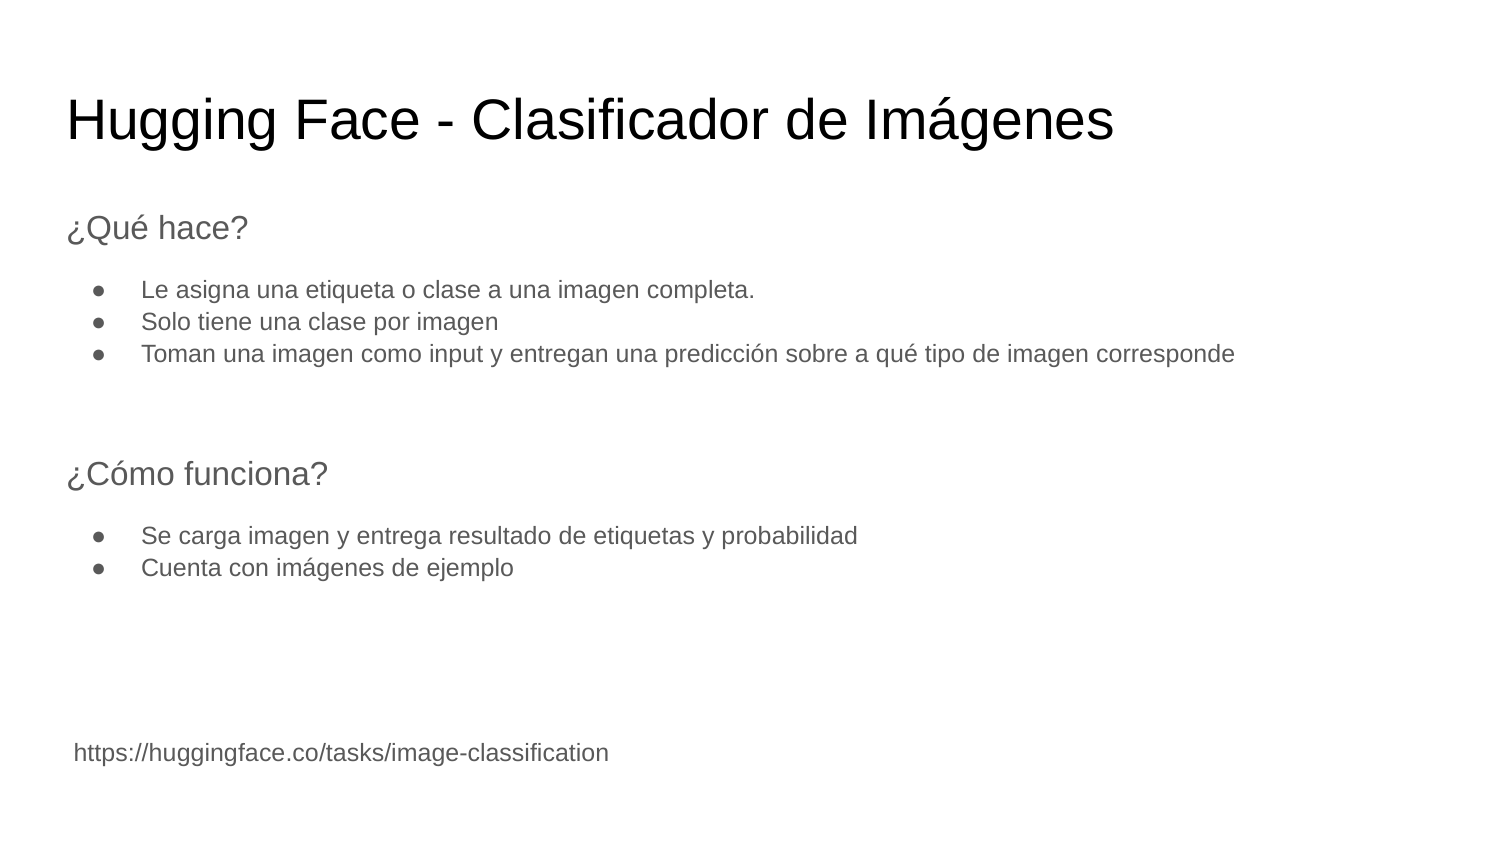

# Hugging Face - Clasificador de Imágenes
¿Qué hace?
Le asigna una etiqueta o clase a una imagen completa.
Solo tiene una clase por imagen
Toman una imagen como input y entregan una predicción sobre a qué tipo de imagen corresponde

¿Cómo funciona?
Se carga imagen y entrega resultado de etiquetas y probabilidad
Cuenta con imágenes de ejemplo

https://huggingface.co/tasks/image-classification